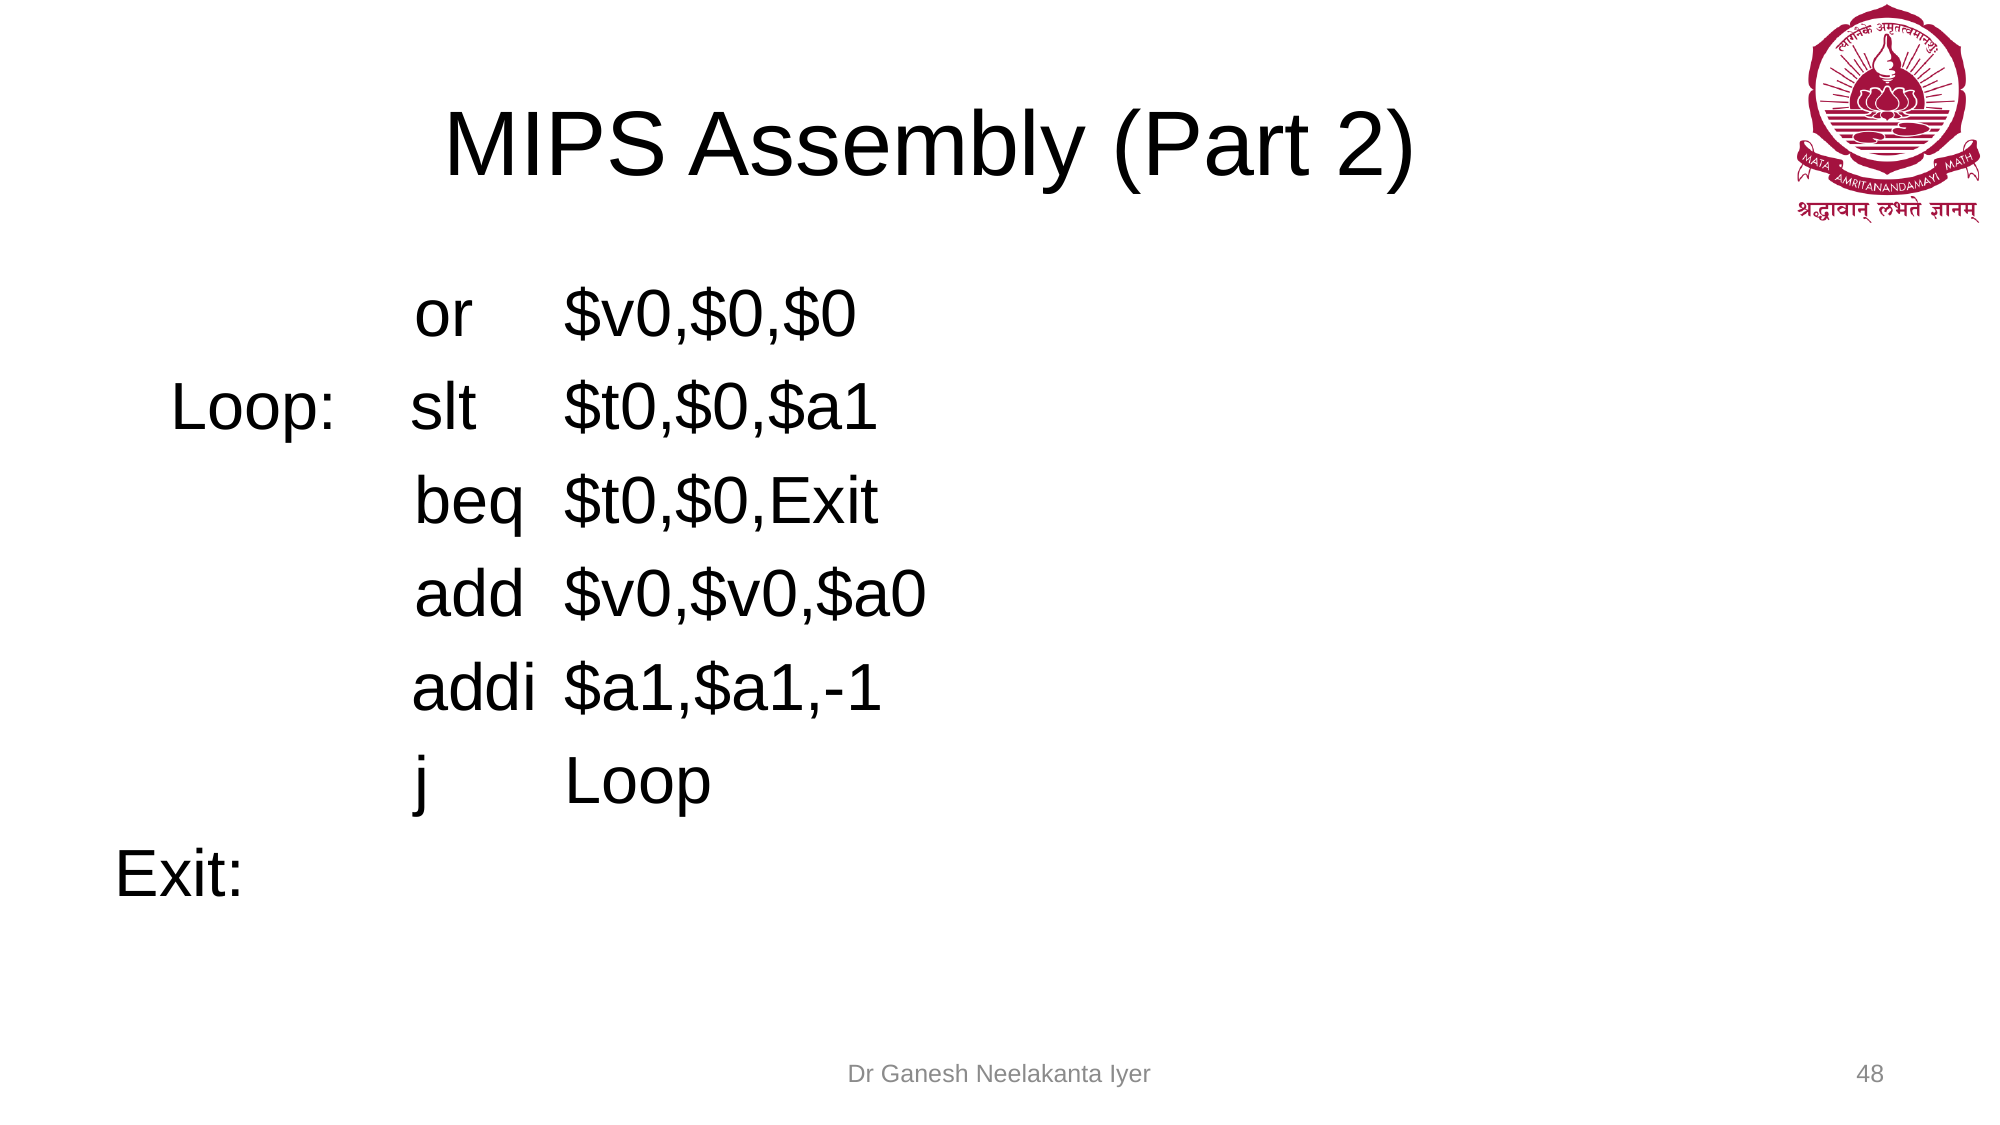

# MIPS Assembly (Part 2)
		or 	$v0,$0,$0
   Loop:    slt   	$t0,$0,$a1
   		beq 	$t0,$0,Exit
   		add	$v0,$v0,$a0
                addi 	$a1,$a1,-1
   		j	Loop
Exit:

Dr Ganesh Neelakanta Iyer
48